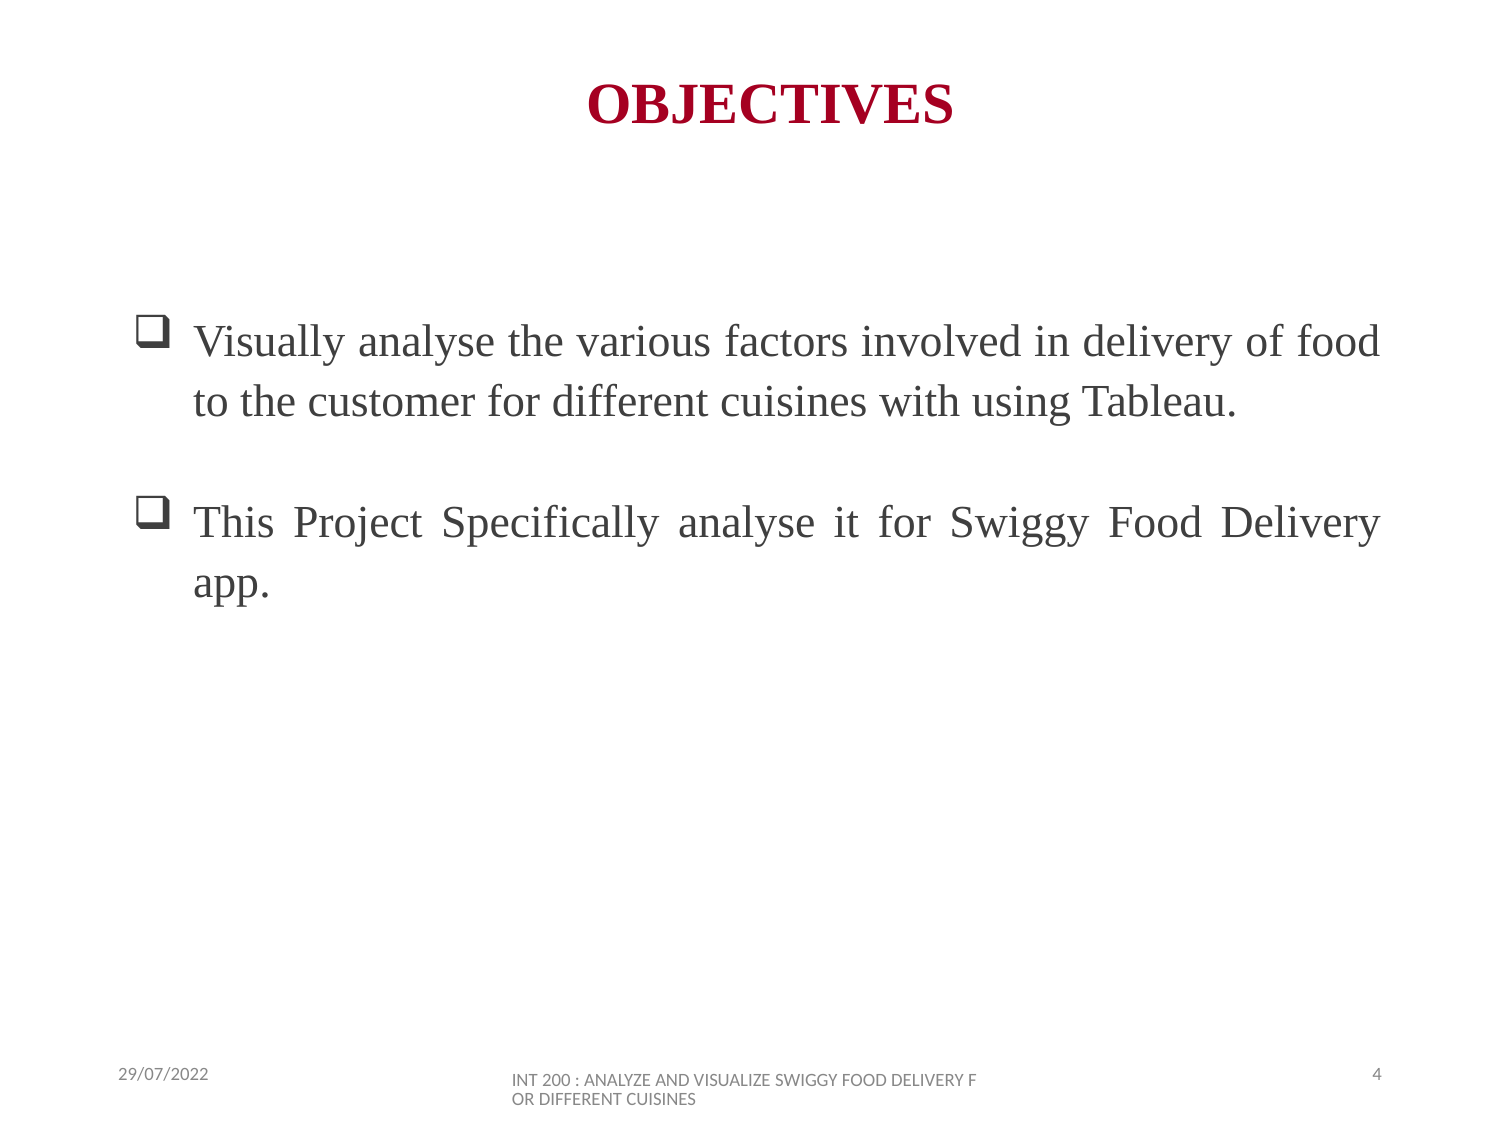

# OBJECTIVES

Visually analyse the various factors involved in delivery of food to the customer for different cuisines with using Tableau.

This Project Specifically analyse it for Swiggy Food Delivery app.

29/07/2022
4
INT 200 : ANALYZE AND VISUALIZE SWIGGY FOOD DELIVERY FOR DIFFERENT CUISINES